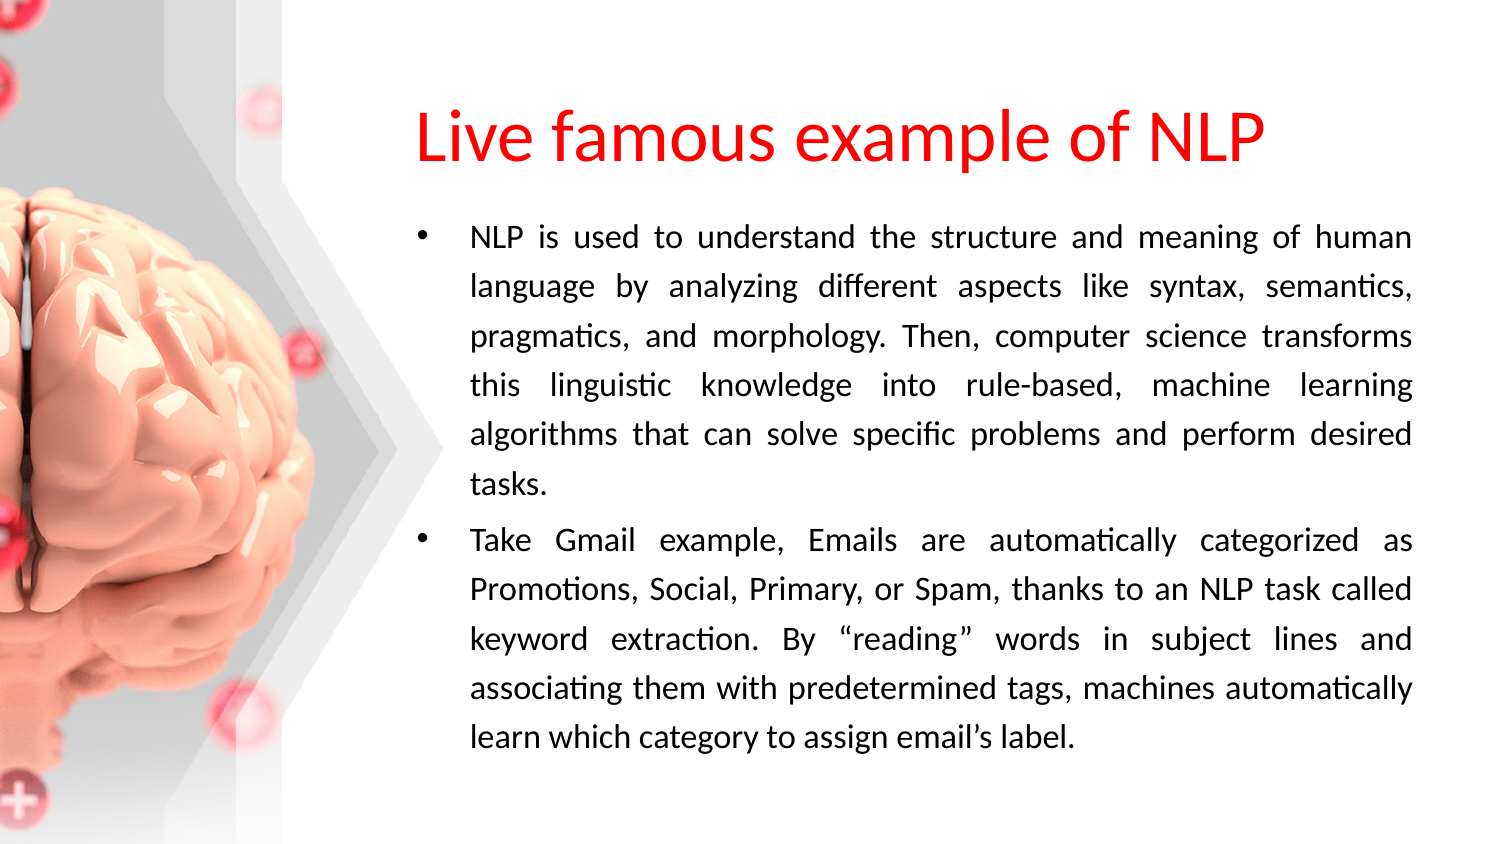

# Live famous example of NLP
NLP is used to understand the structure and meaning of human language by analyzing different aspects like syntax, semantics, pragmatics, and morphology. Then, computer science transforms this linguistic knowledge into rule-based, machine learning algorithms that can solve specific problems and perform desired tasks.
Take Gmail example, Emails are automatically categorized as Promotions, Social, Primary, or Spam, thanks to an NLP task called keyword extraction. By “reading” words in subject lines and associating them with predetermined tags, machines automatically learn which category to assign email’s label.